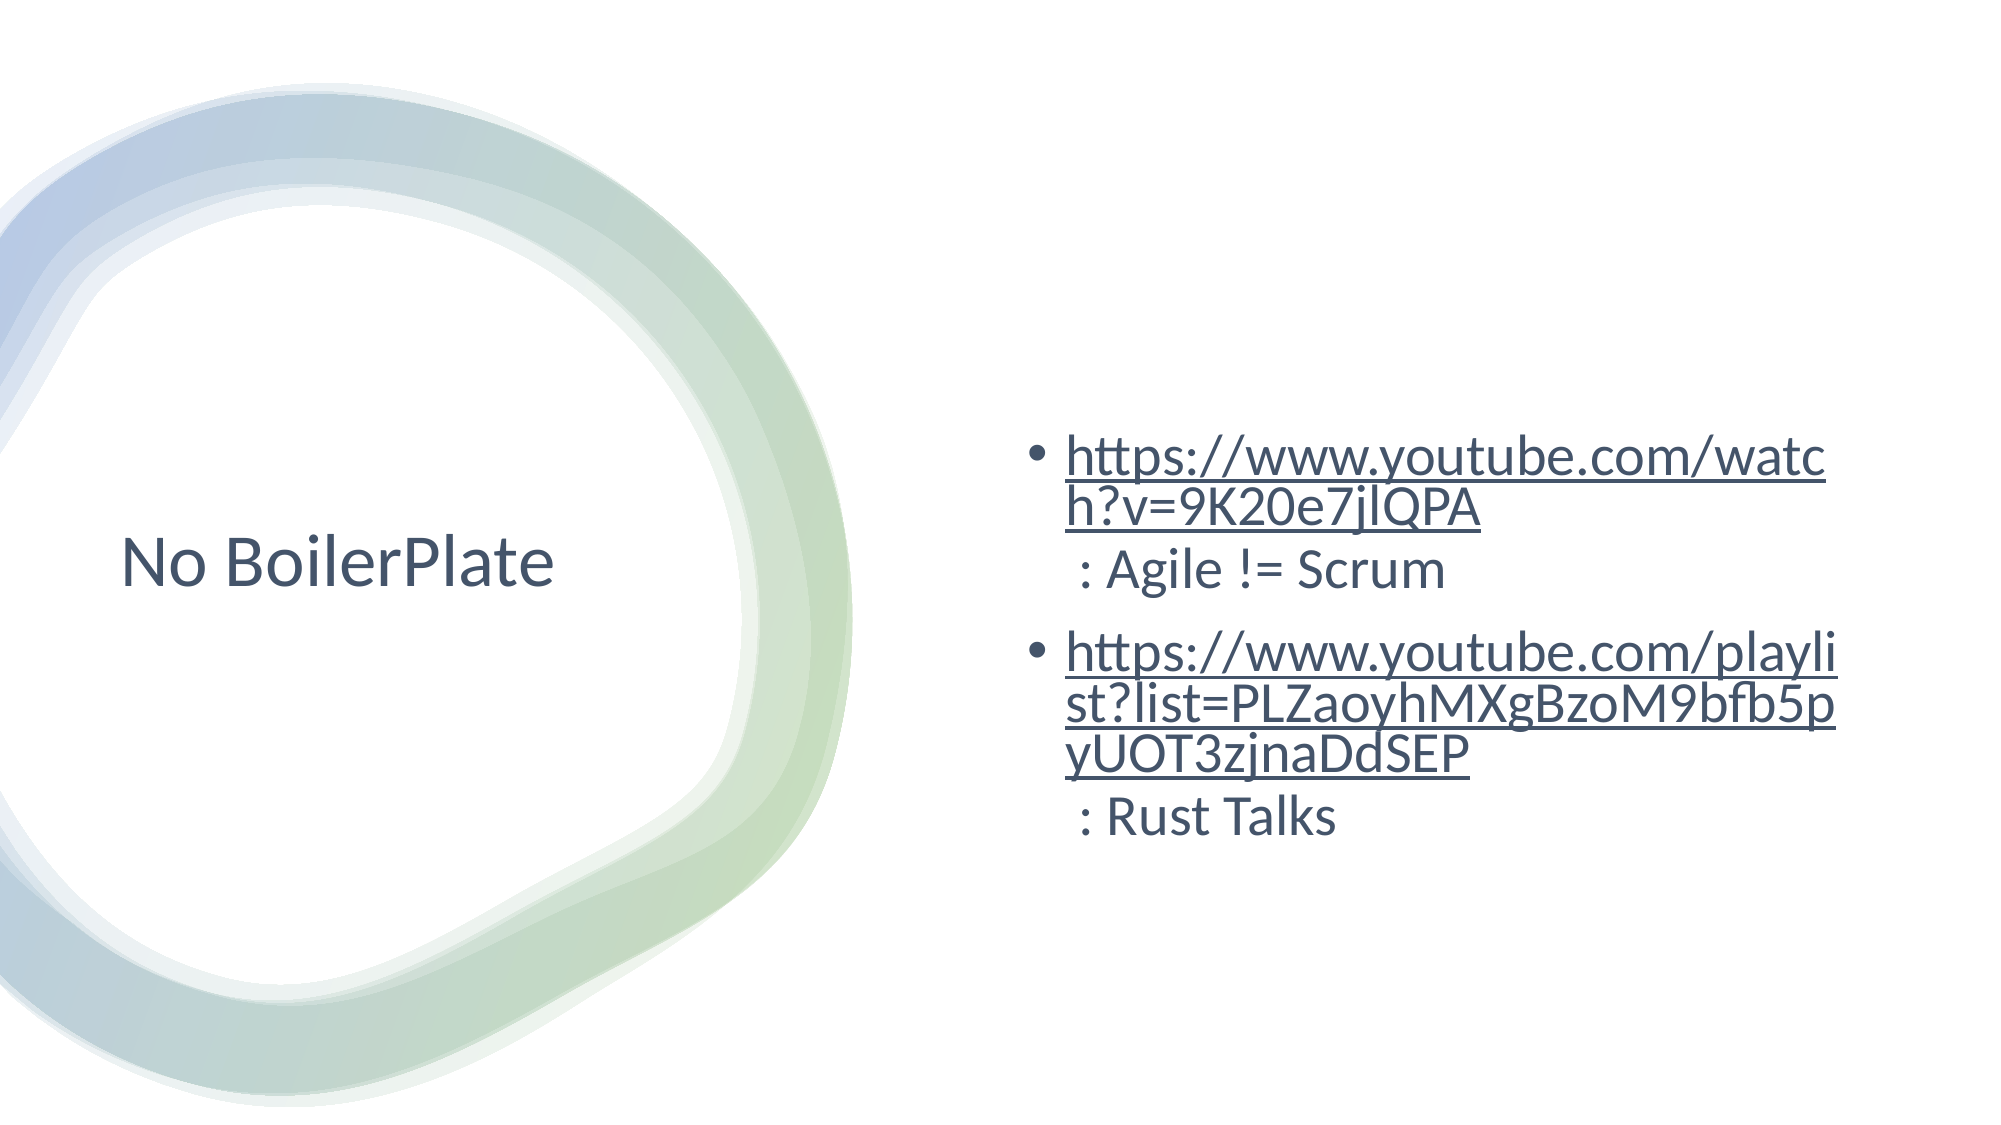

https://www.youtube.com/watch?v=9K20e7jlQPA : Agile != Scrum
https://www.youtube.com/playlist?list=PLZaoyhMXgBzoM9bfb5pyUOT3zjnaDdSEP : Rust Talks
# No BoilerPlate